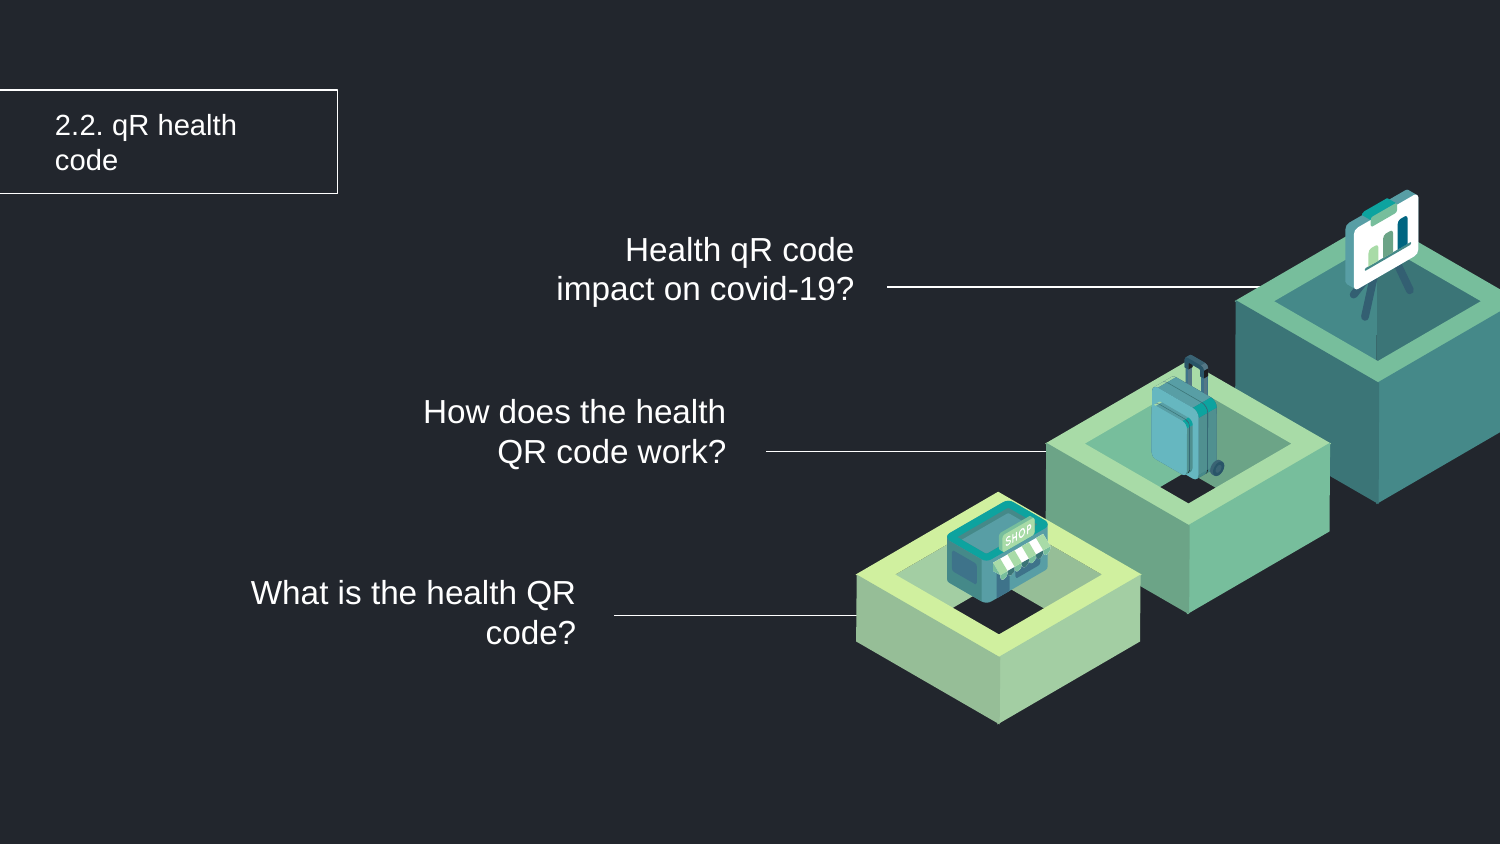

# 2.2. qR health code

Health qR code impact on covid-19?

How does the health QR code work?

What is the health QR code?